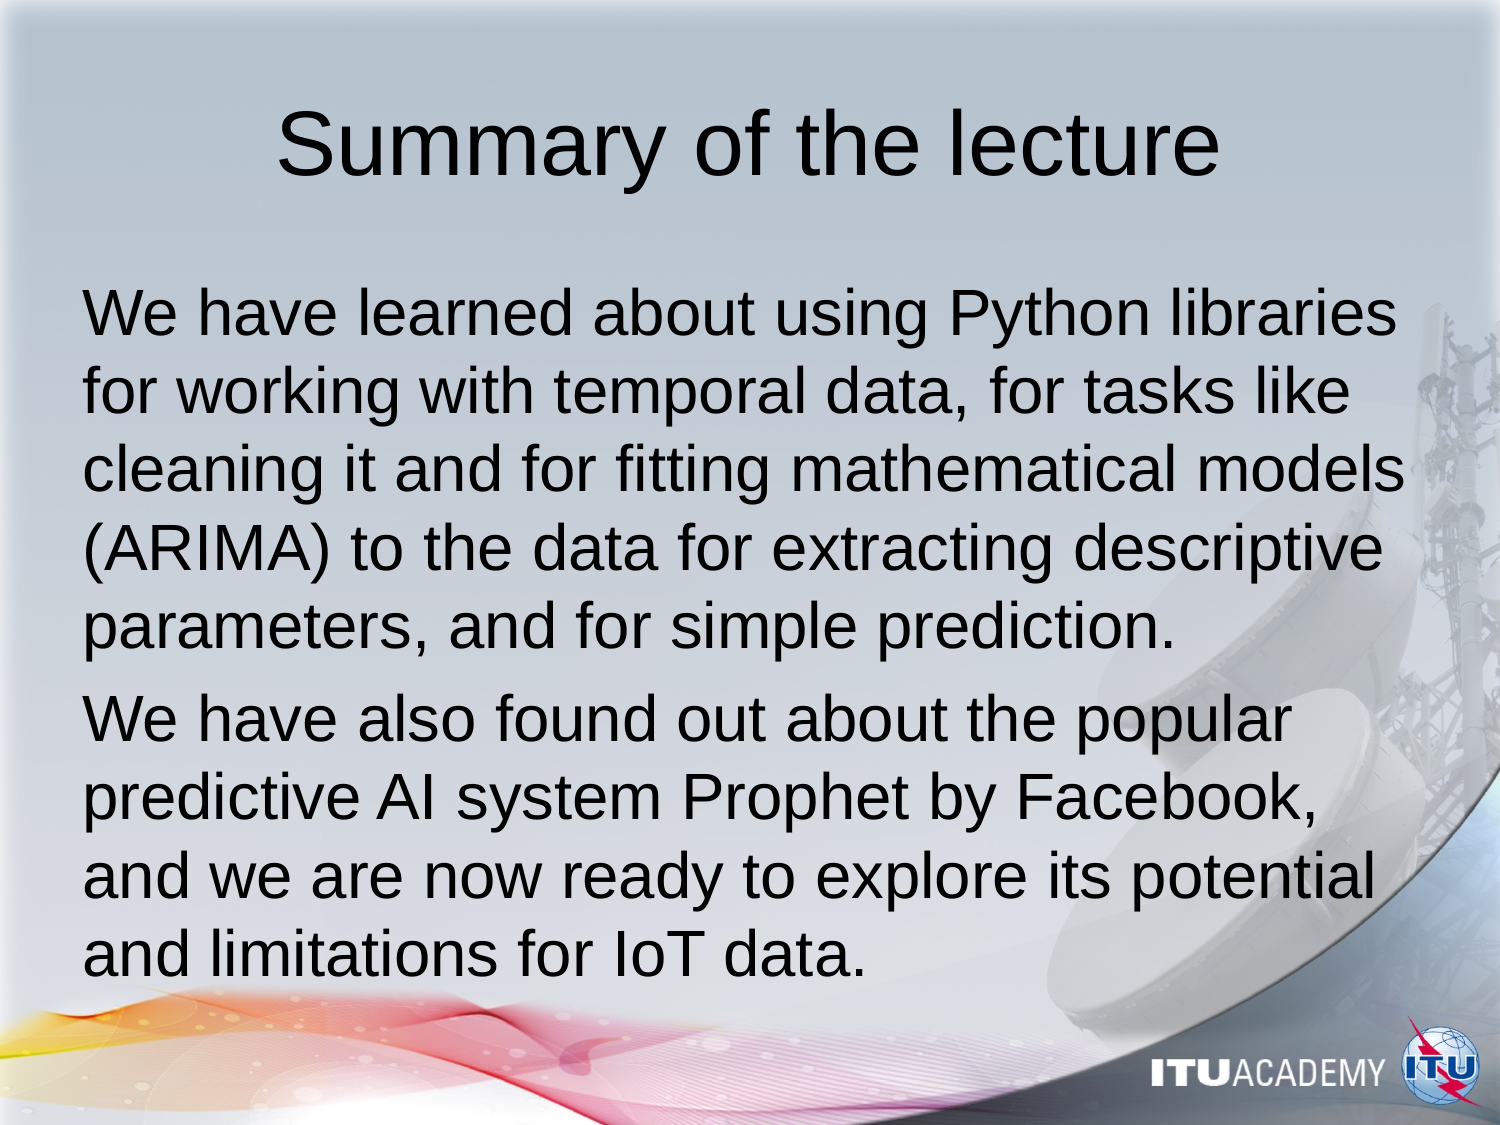

# Summary of the lecture
We have learned about using Python libraries for working with temporal data, for tasks like cleaning it and for fitting mathematical models (ARIMA) to the data for extracting descriptive parameters, and for simple prediction.
We have also found out about the popular predictive AI system Prophet by Facebook, and we are now ready to explore its potential and limitations for IoT data.